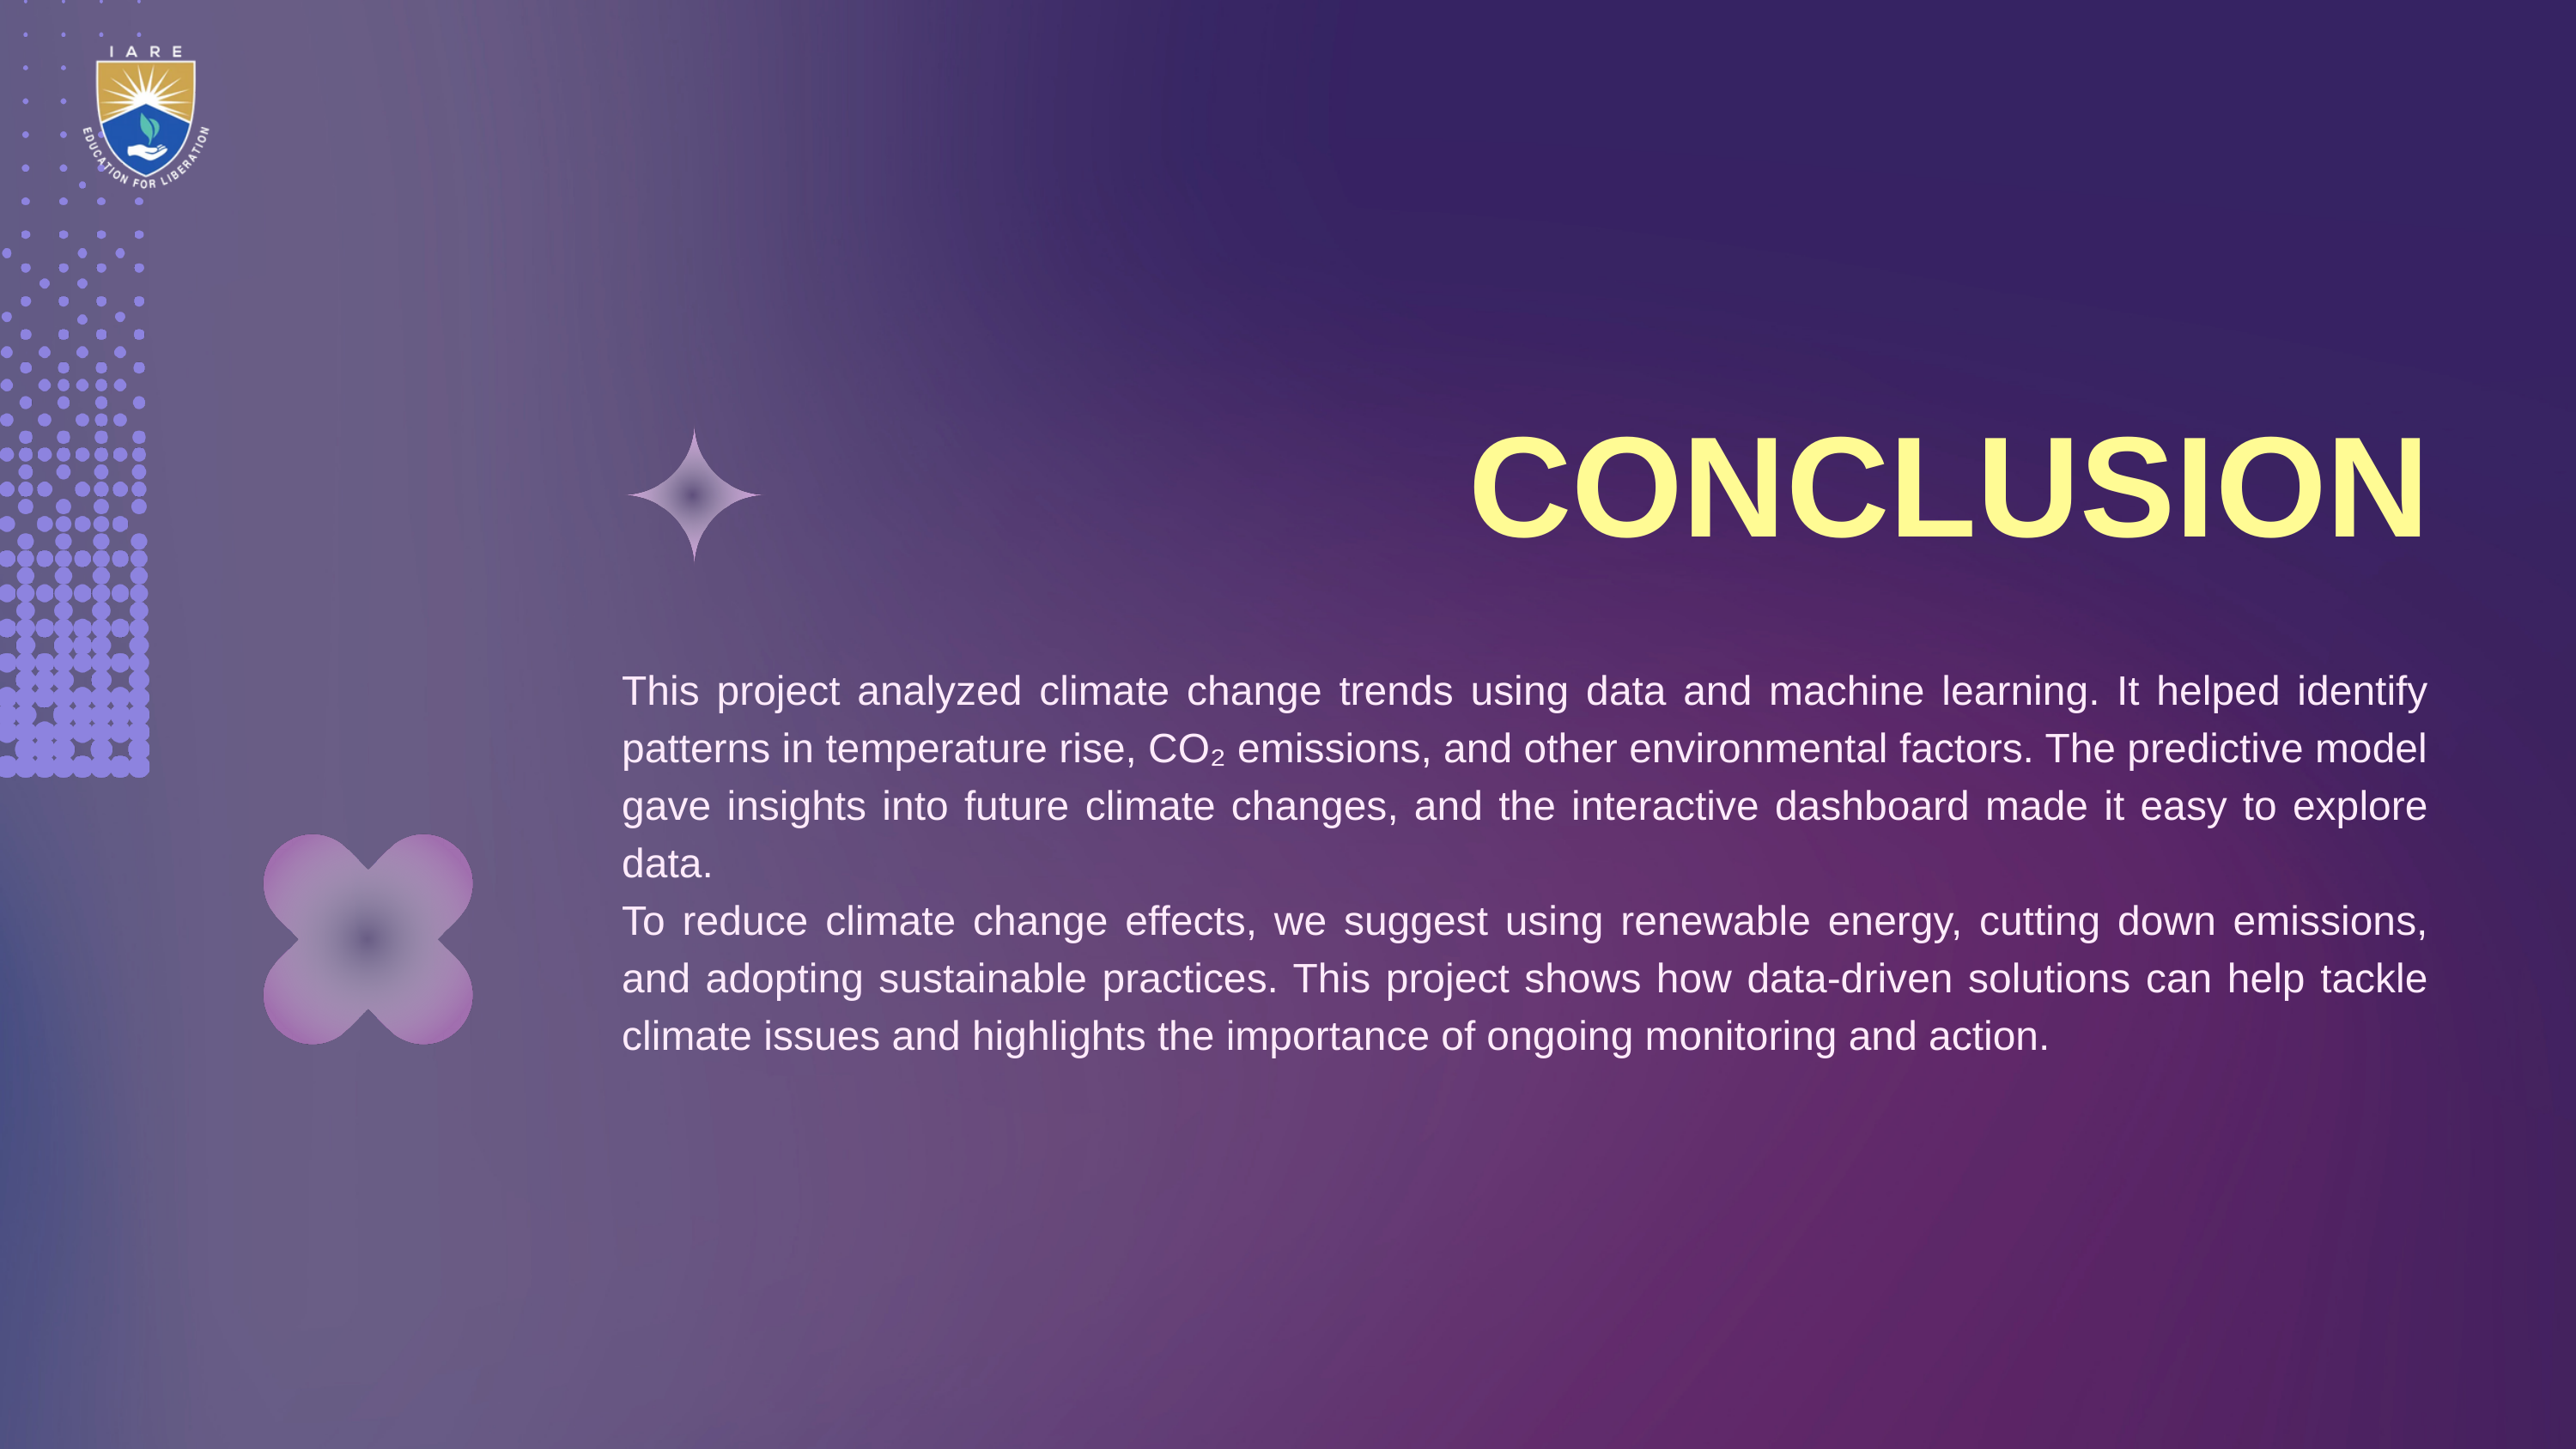

CONCLUSION

This project analyzed climate change trends using data and machine learning. It helped identify patterns in temperature rise, CO₂ emissions, and other environmental factors. The predictive model gave insights into future climate changes, and the interactive dashboard made it easy to explore data.
To reduce climate change effects, we suggest using renewable energy, cutting down emissions, and adopting sustainable practices. This project shows how data-driven solutions can help tackle climate issues and highlights the importance of ongoing monitoring and action.